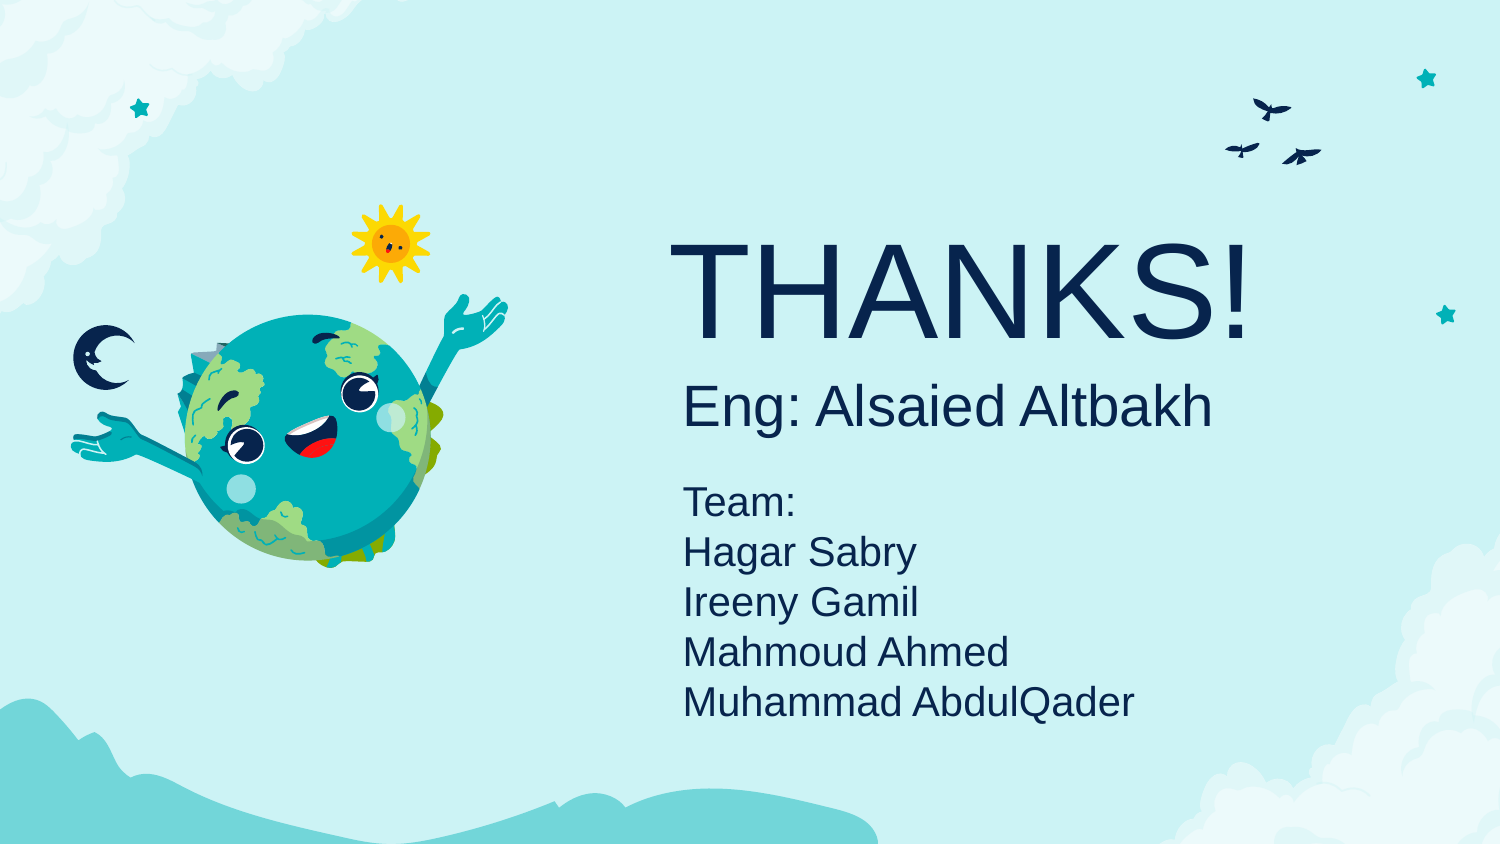

# THANKS!

Eng: Alsaied Altbakh
Team:
Hagar Sabry
Ireeny Gamil
Mahmoud Ahmed
Muhammad AbdulQader